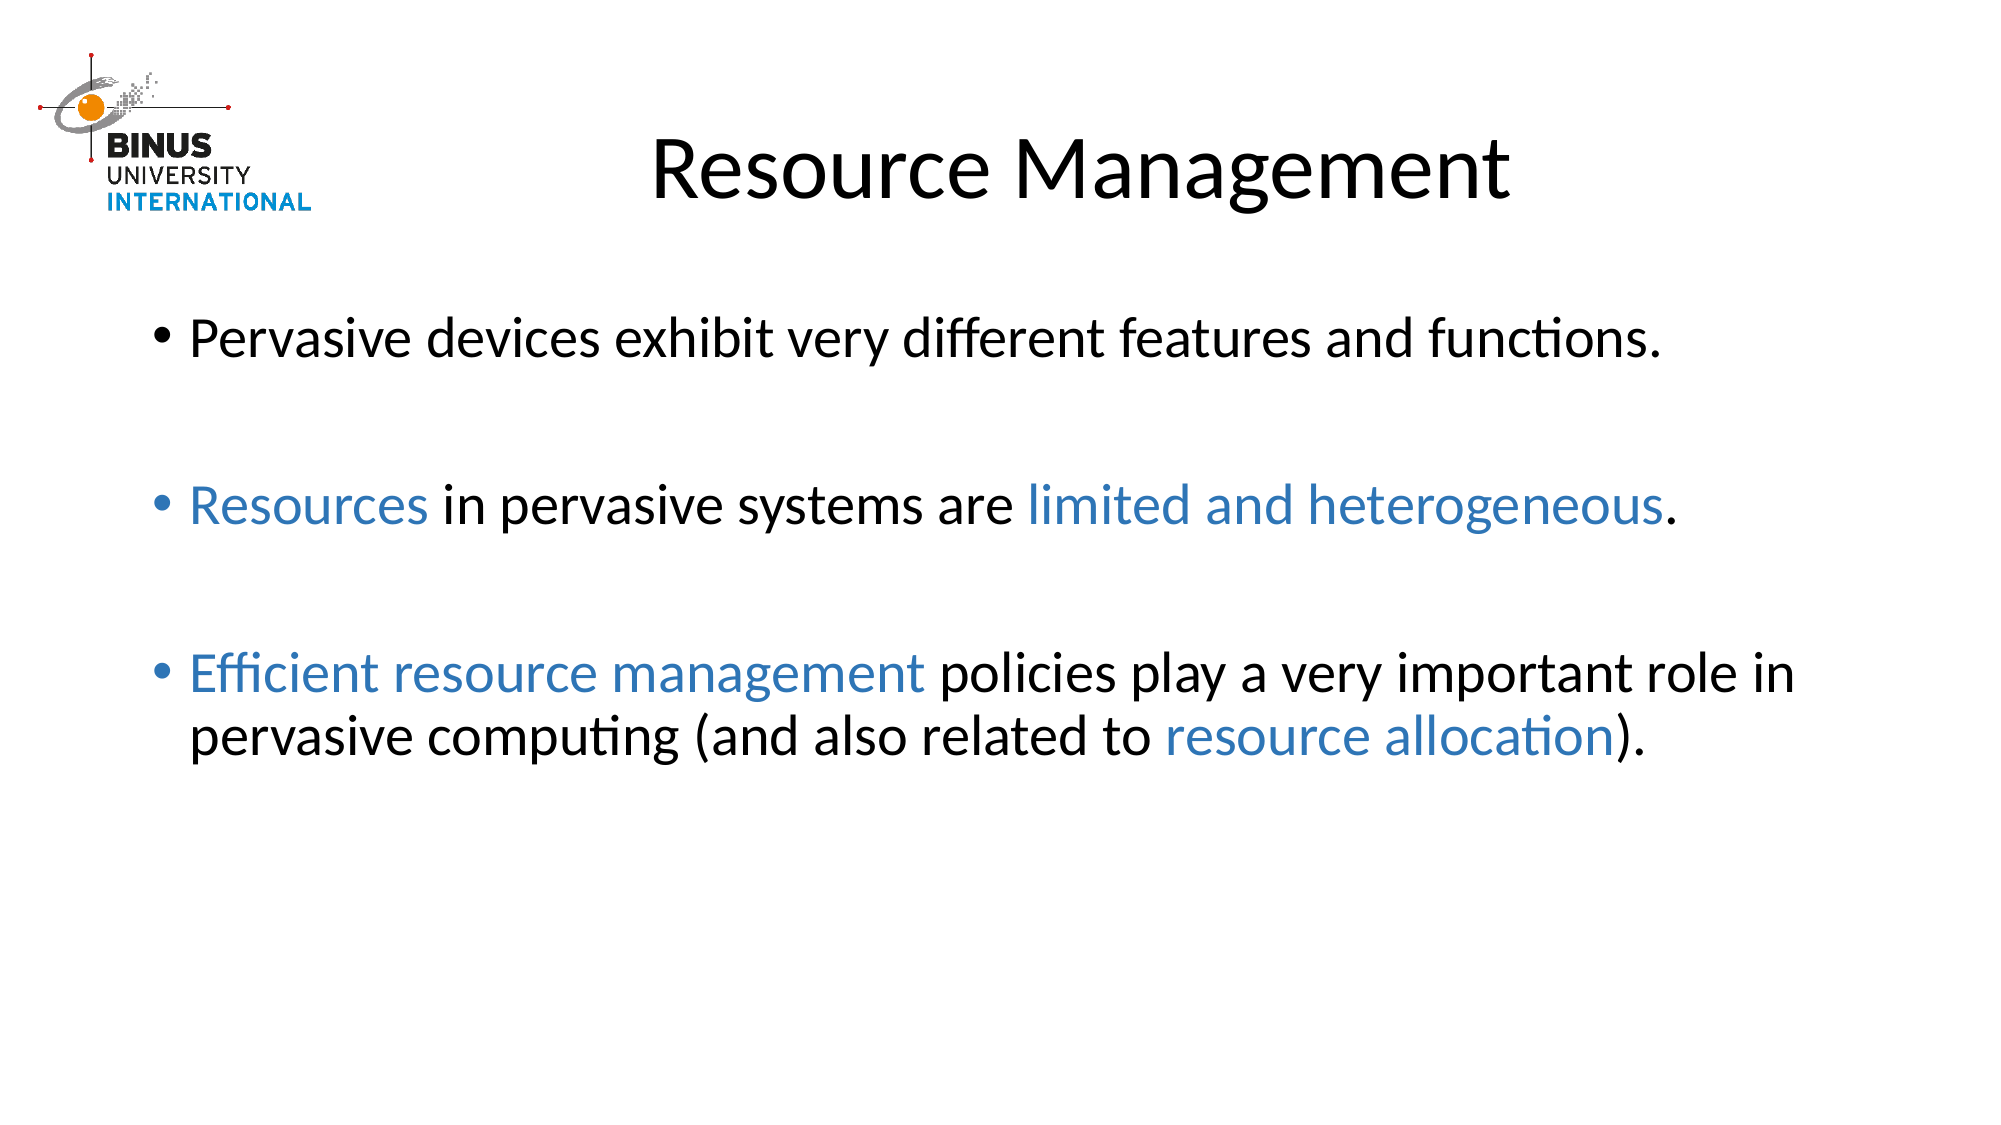

# Resource Management
Pervasive devices exhibit very different features and functions.

Resources in pervasive systems are limited and heterogeneous.

Efficient resource management policies play a very important role in pervasive computing (and also related to resource allocation).